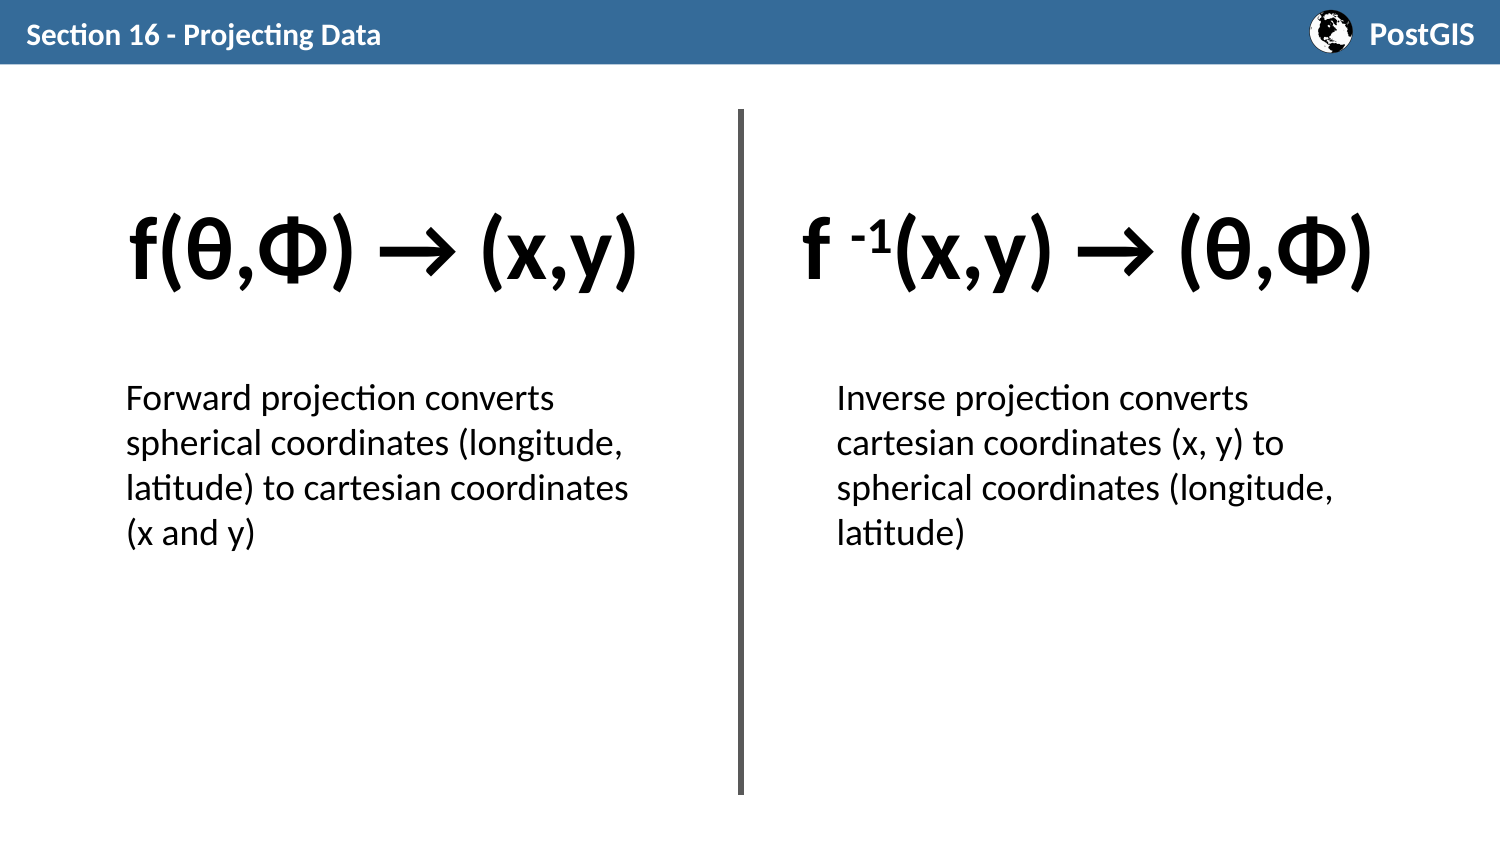

Section 16 - Projecting Data
f(θ,Φ) → (x,y)
f -1(x,y) → (θ,Φ)
Forward projection converts spherical coordinates (longitude, latitude) to cartesian coordinates (x and y)
Inverse projection converts cartesian coordinates (x, y) to spherical coordinates (longitude, latitude)